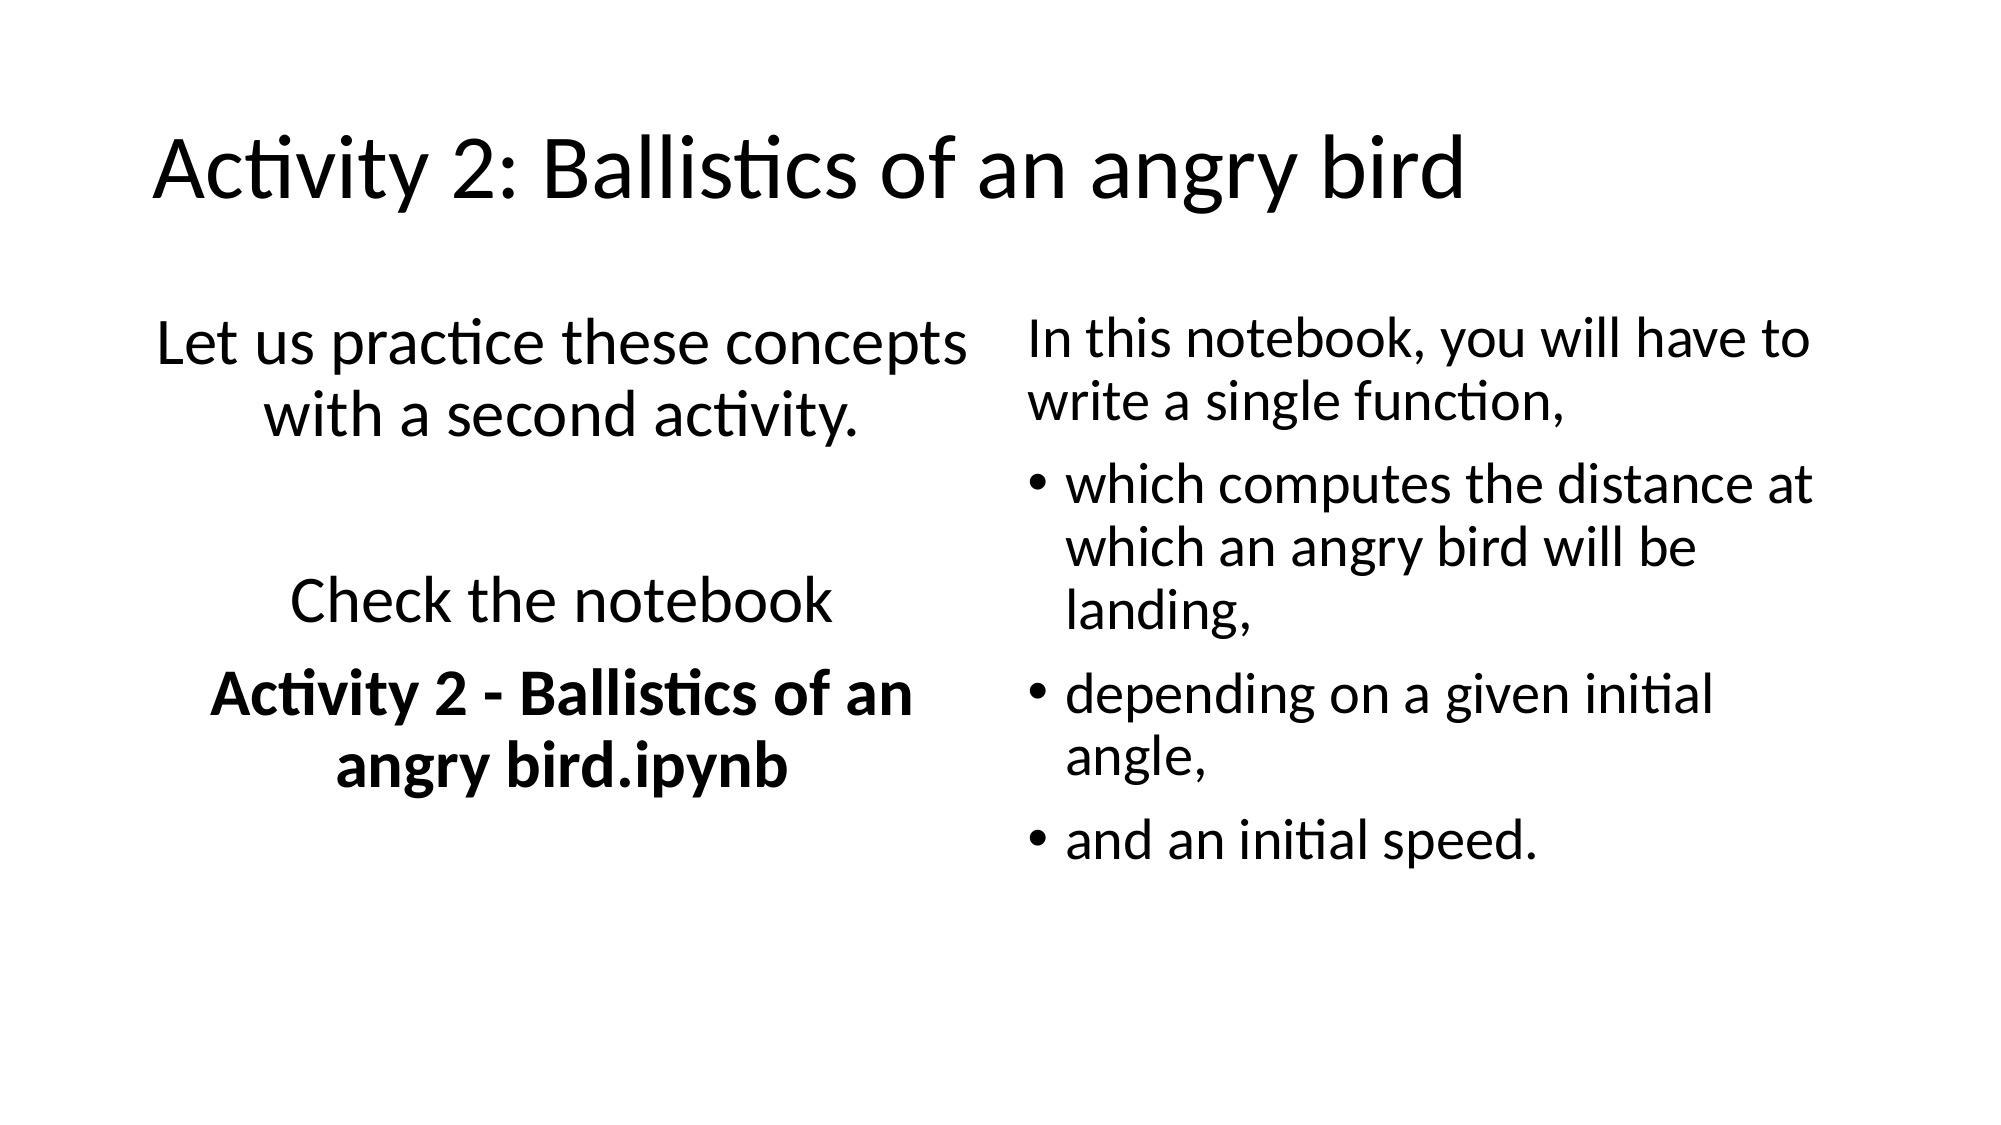

# Activity 2: Ballistics of an angry bird
Let us practice these concepts with a second activity.

Check the notebook
Activity 2 - Ballistics of an angry bird.ipynb

In this notebook, you will have to write a single function,
which computes the distance at which an angry bird will be landing,
depending on a given initial angle,
and an initial speed.